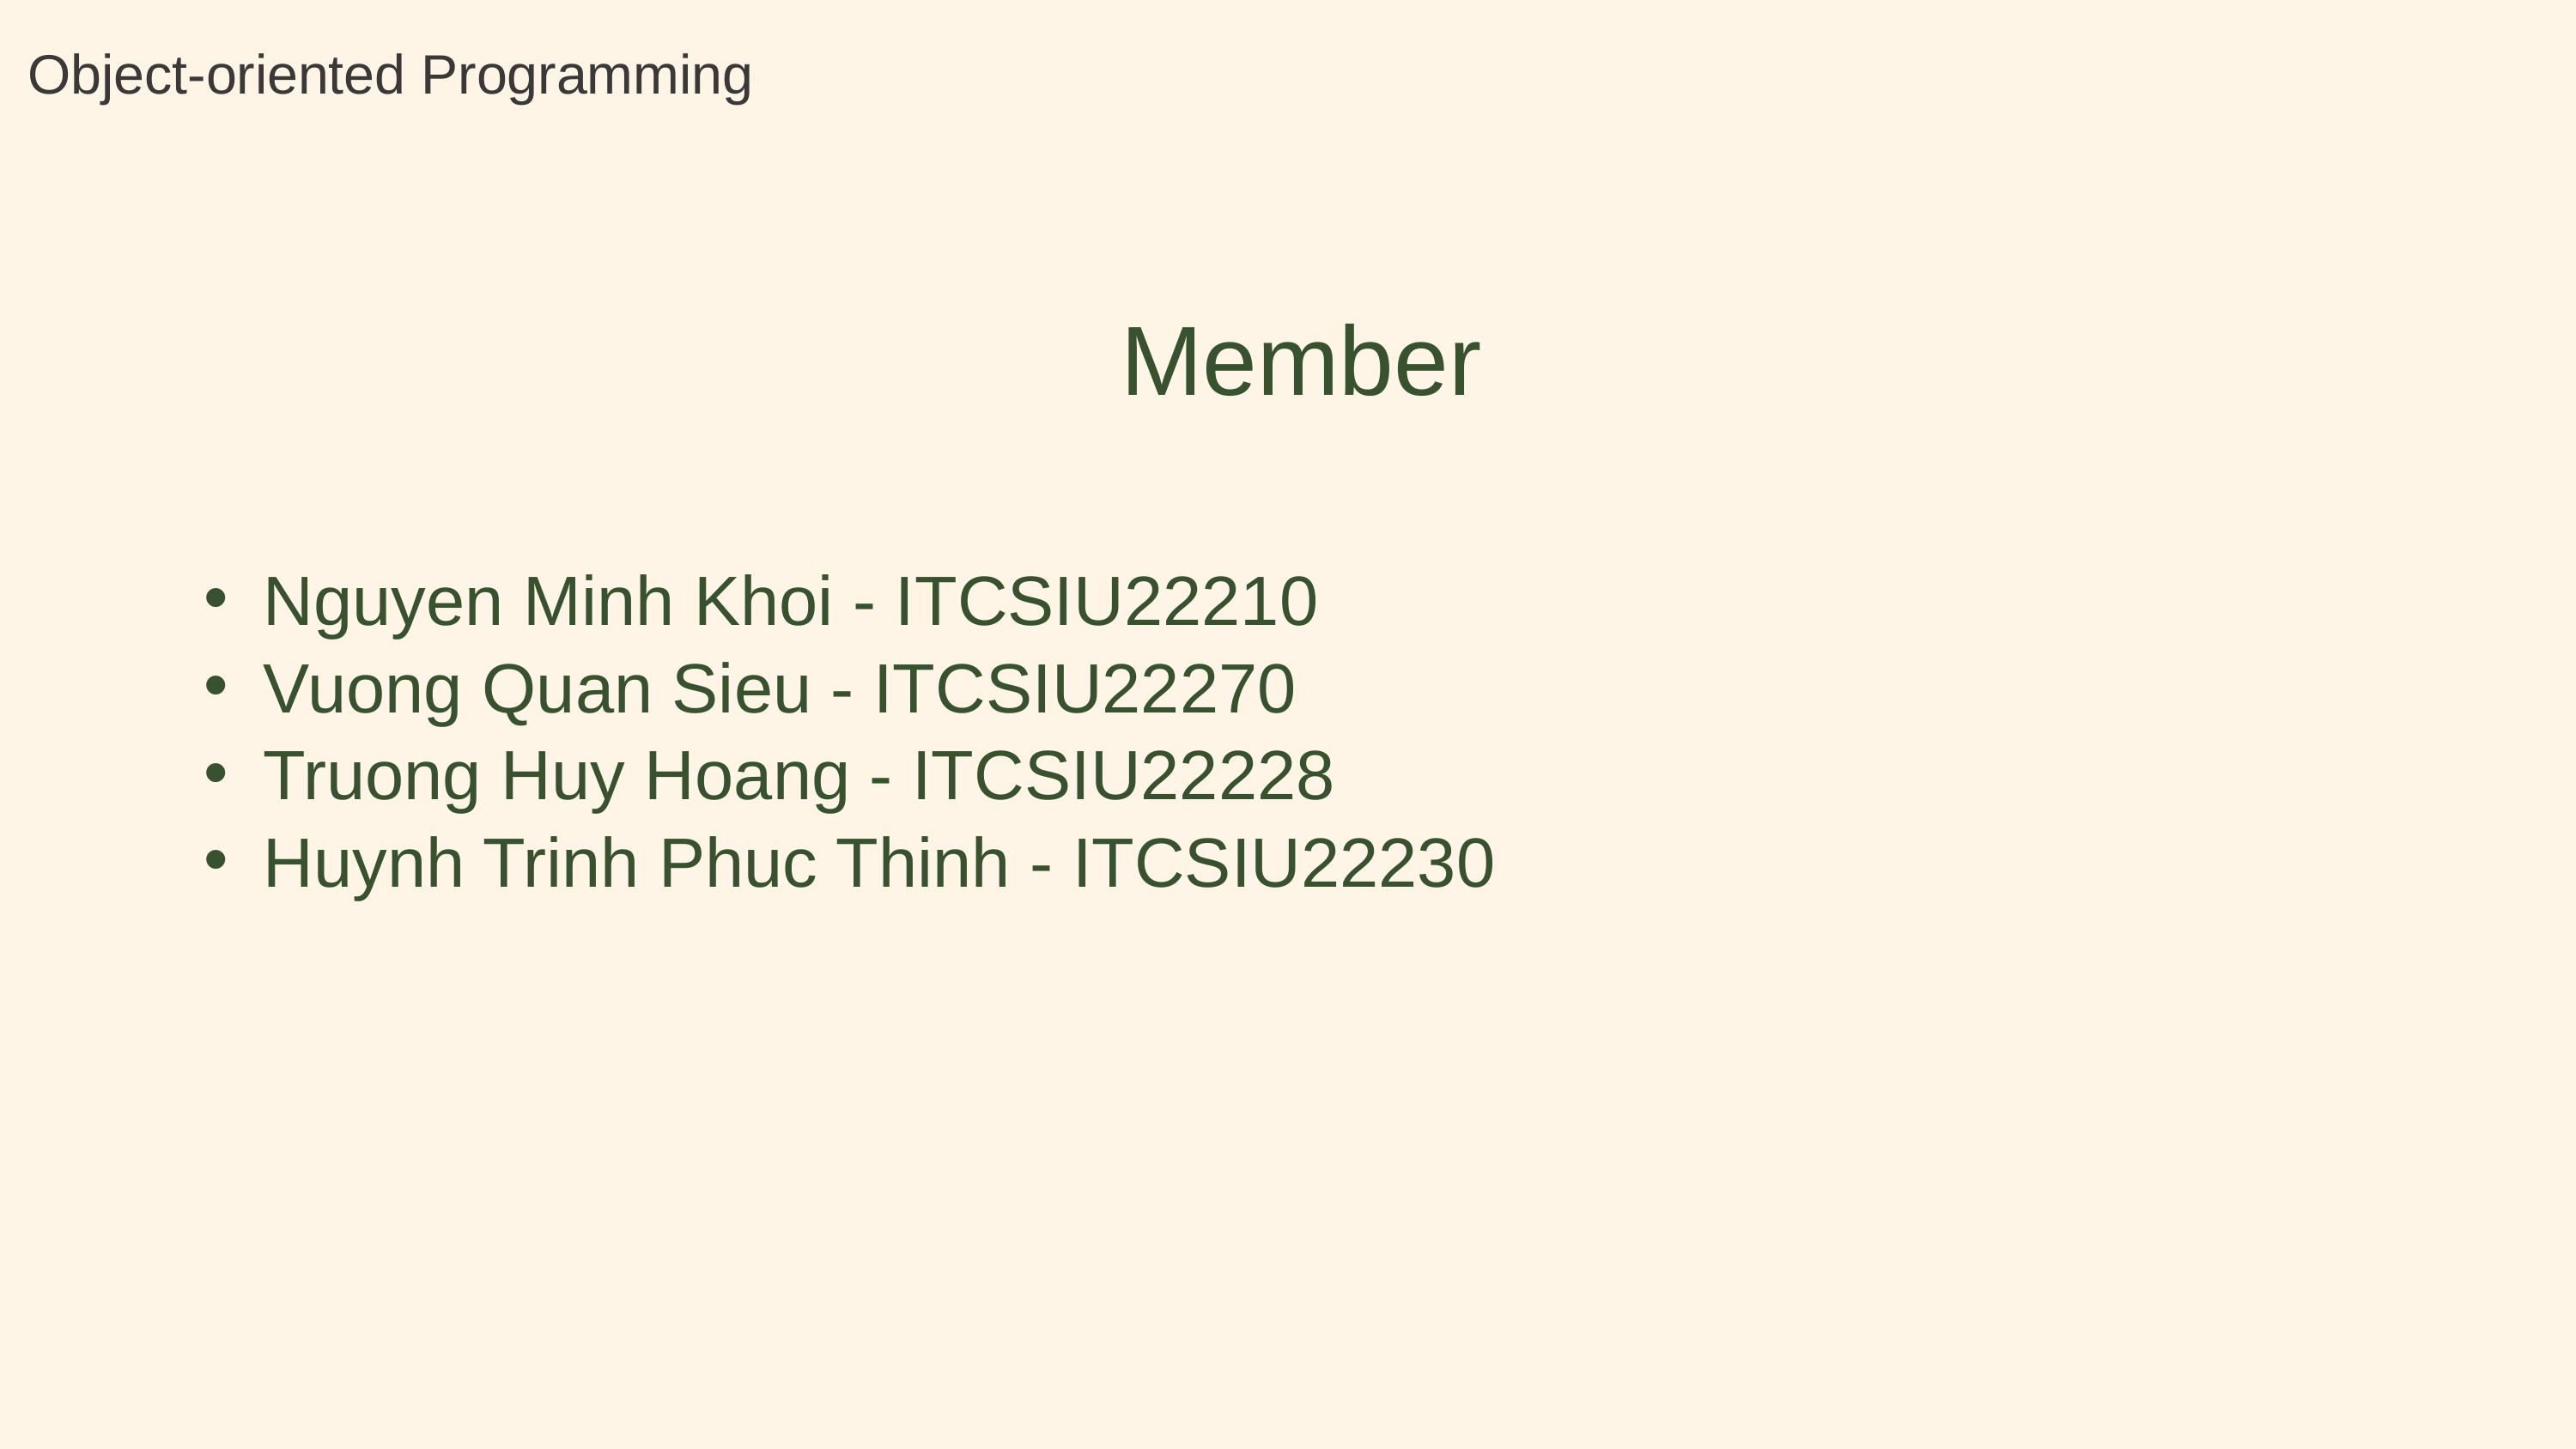

Object-oriented Programming
Member
Nguyen Minh Khoi - ITCSIU22210
Vuong Quan Sieu - ITCSIU22270
Truong Huy Hoang - ITCSIU22228
Huynh Trinh Phuc Thinh - ITCSIU22230